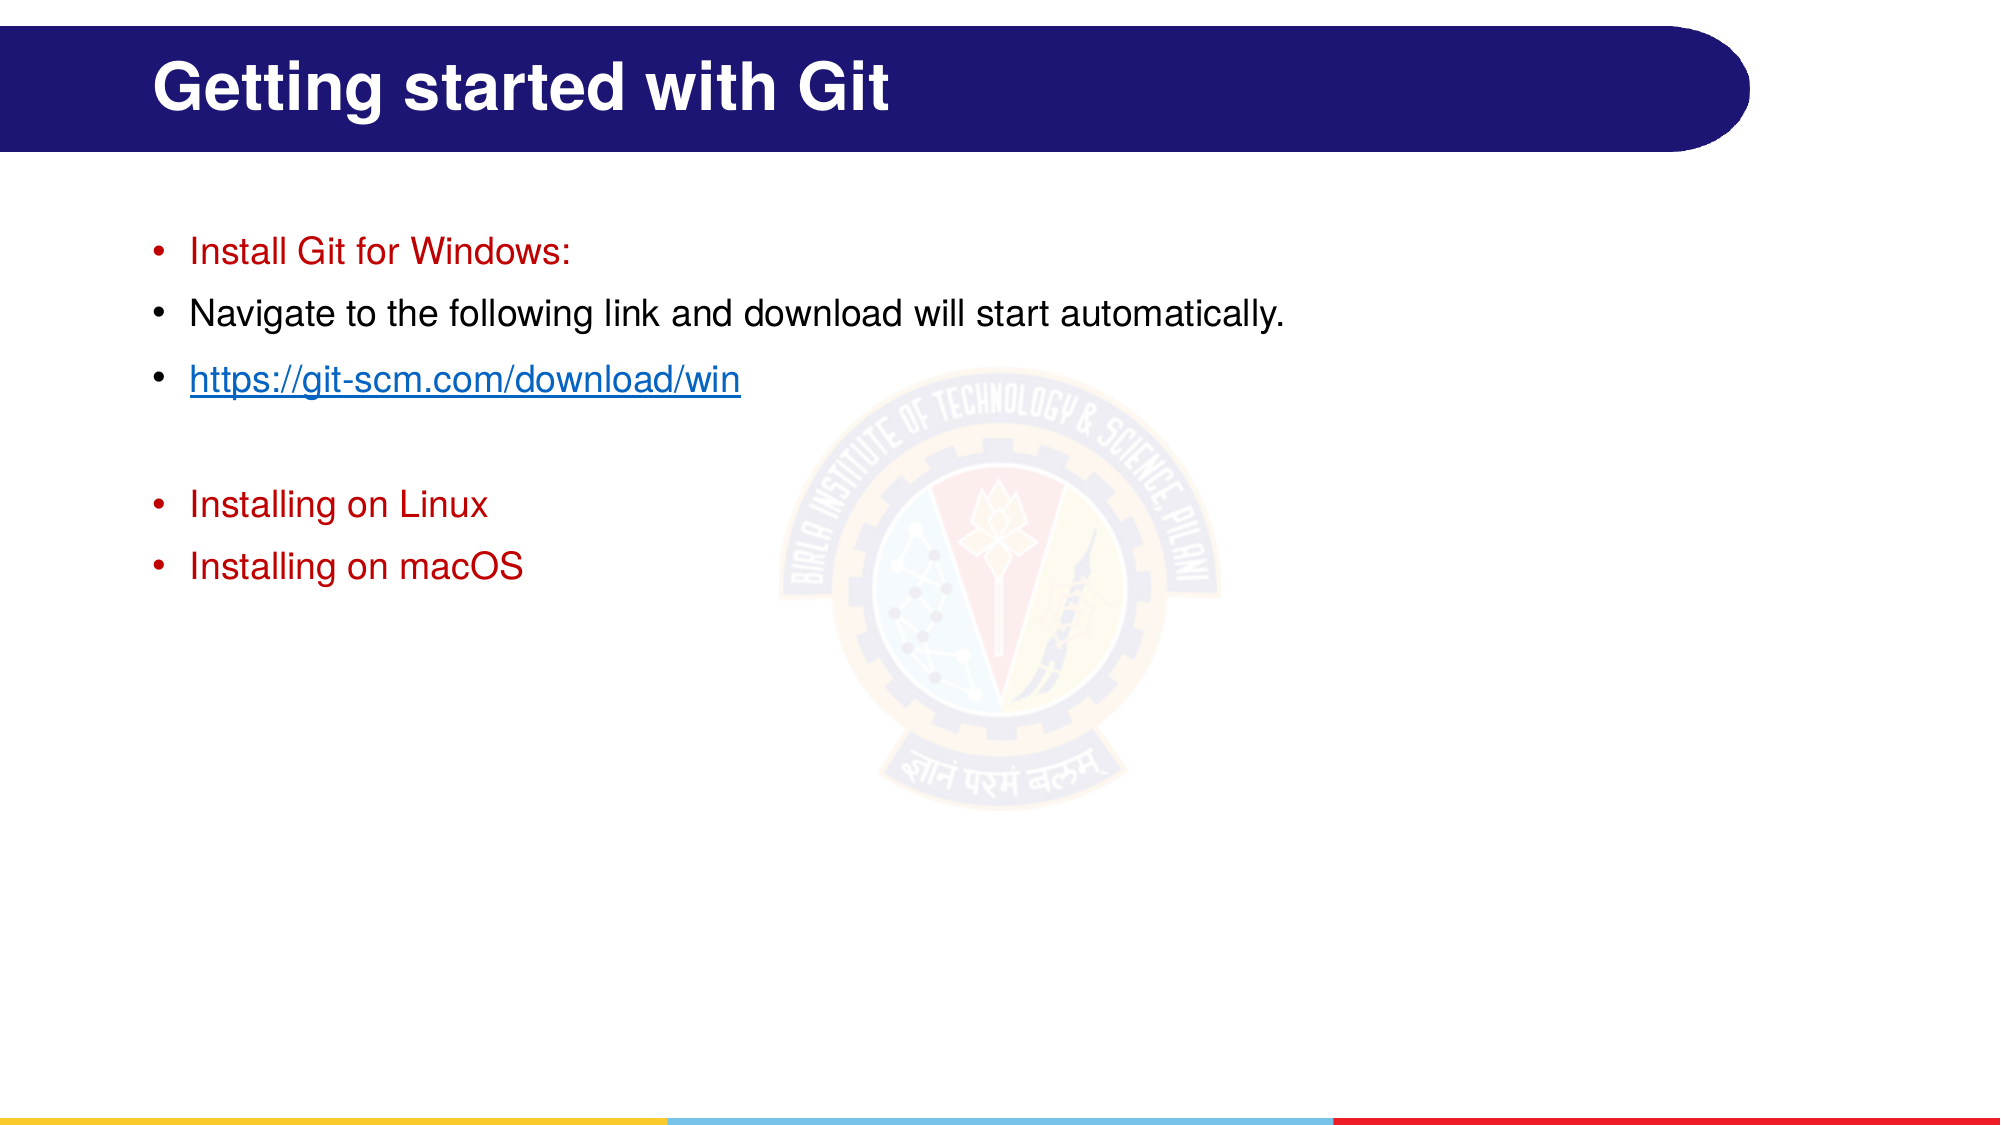

# Getting started with Git
Install Git for Windows:
Navigate to the following link and download will start automatically.
https://git-scm.com/download/win

Installing on Linux
Installing on macOS